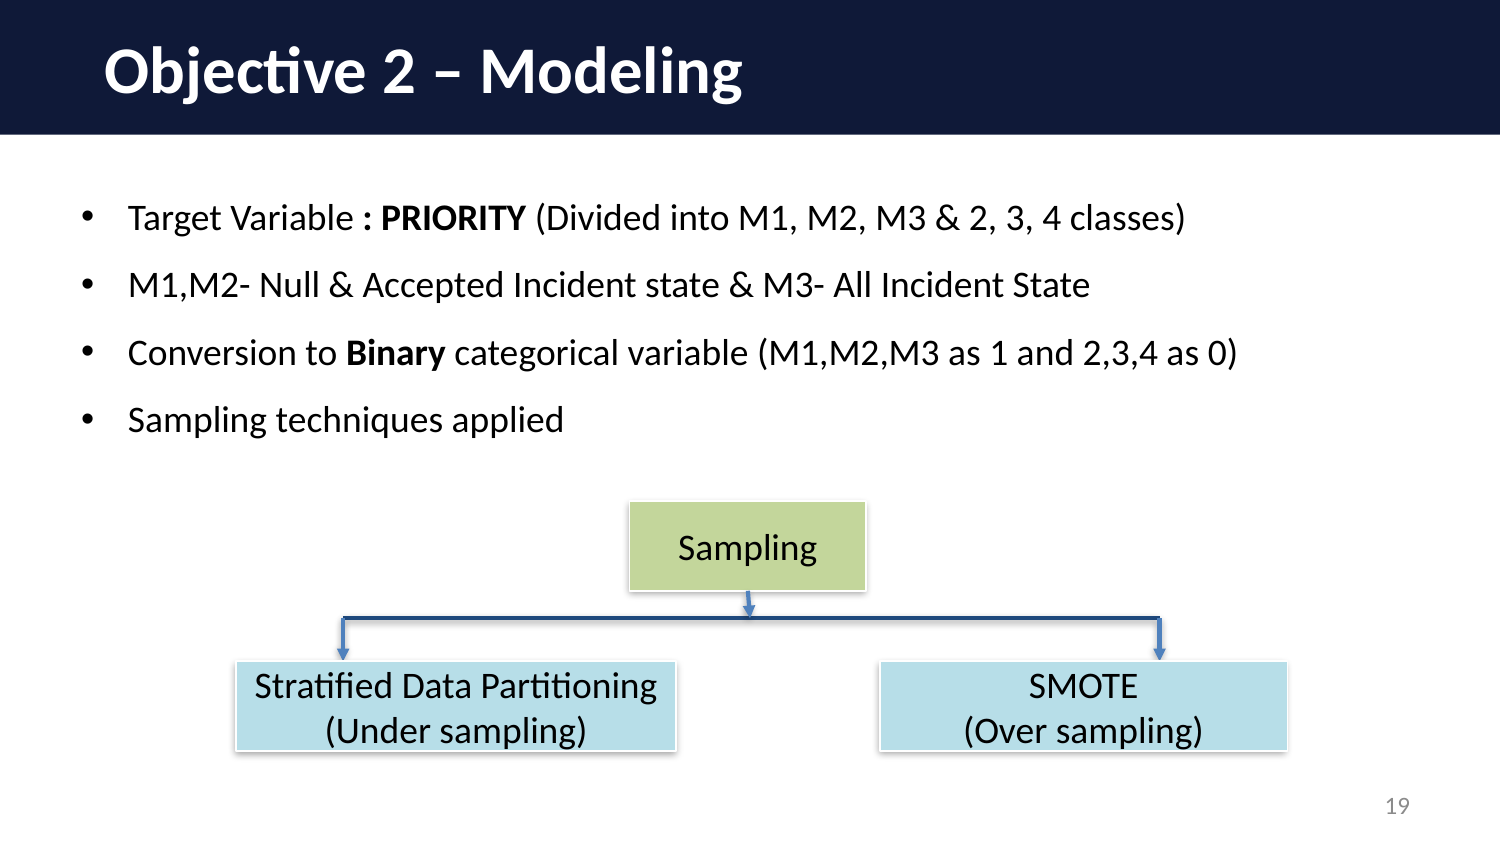

Objective 2 – Modeling

Target Variable : PRIORITY (Divided into M1, M2, M3 & 2, 3, 4 classes)
M1,M2- Null & Accepted Incident state & M3- All Incident State
Conversion to Binary categorical variable (M1,M2,M3 as 1 and 2,3,4 as 0)
Sampling techniques applied

Sampling
SMOTE
(Over sampling)
Stratified Data Partitioning (Under sampling)
19